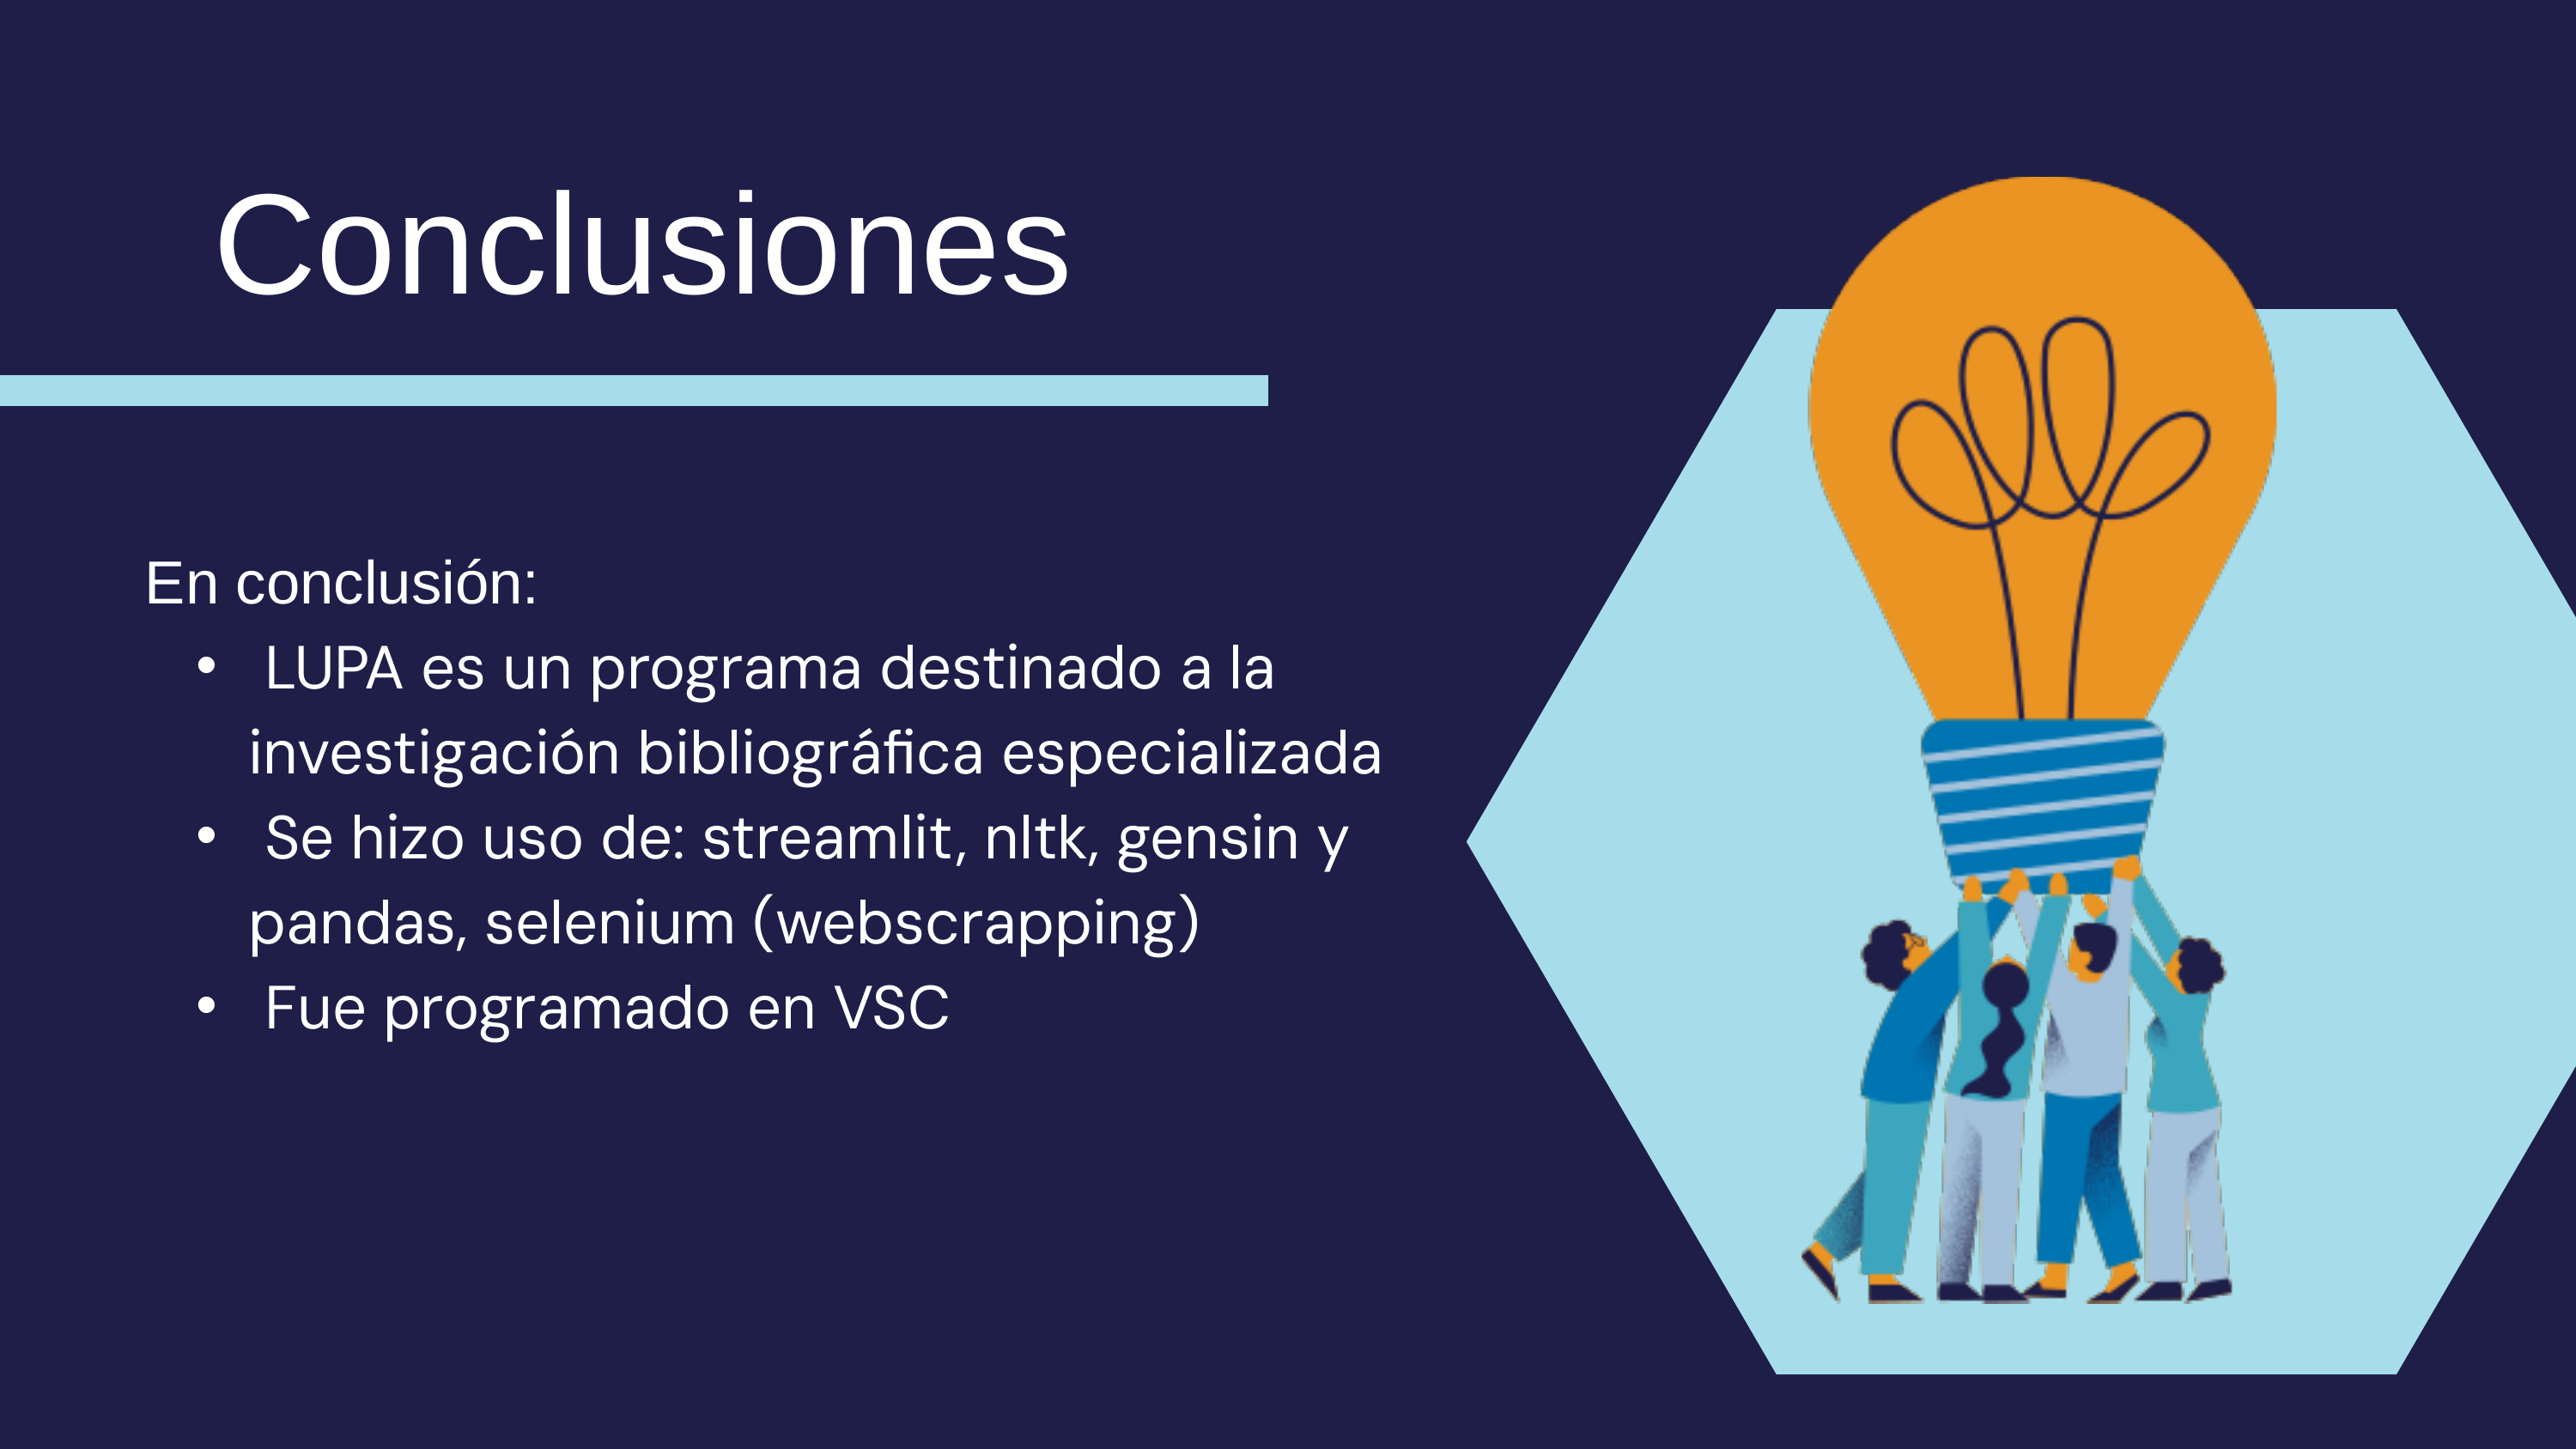

Conclusiones

En conclusión:
 LUPA es un programa destinado a la investigación bibliográfica especializada
 Se hizo uso de: streamlit, nltk, gensin y pandas, selenium (webscrapping)
 Fue programado en VSC